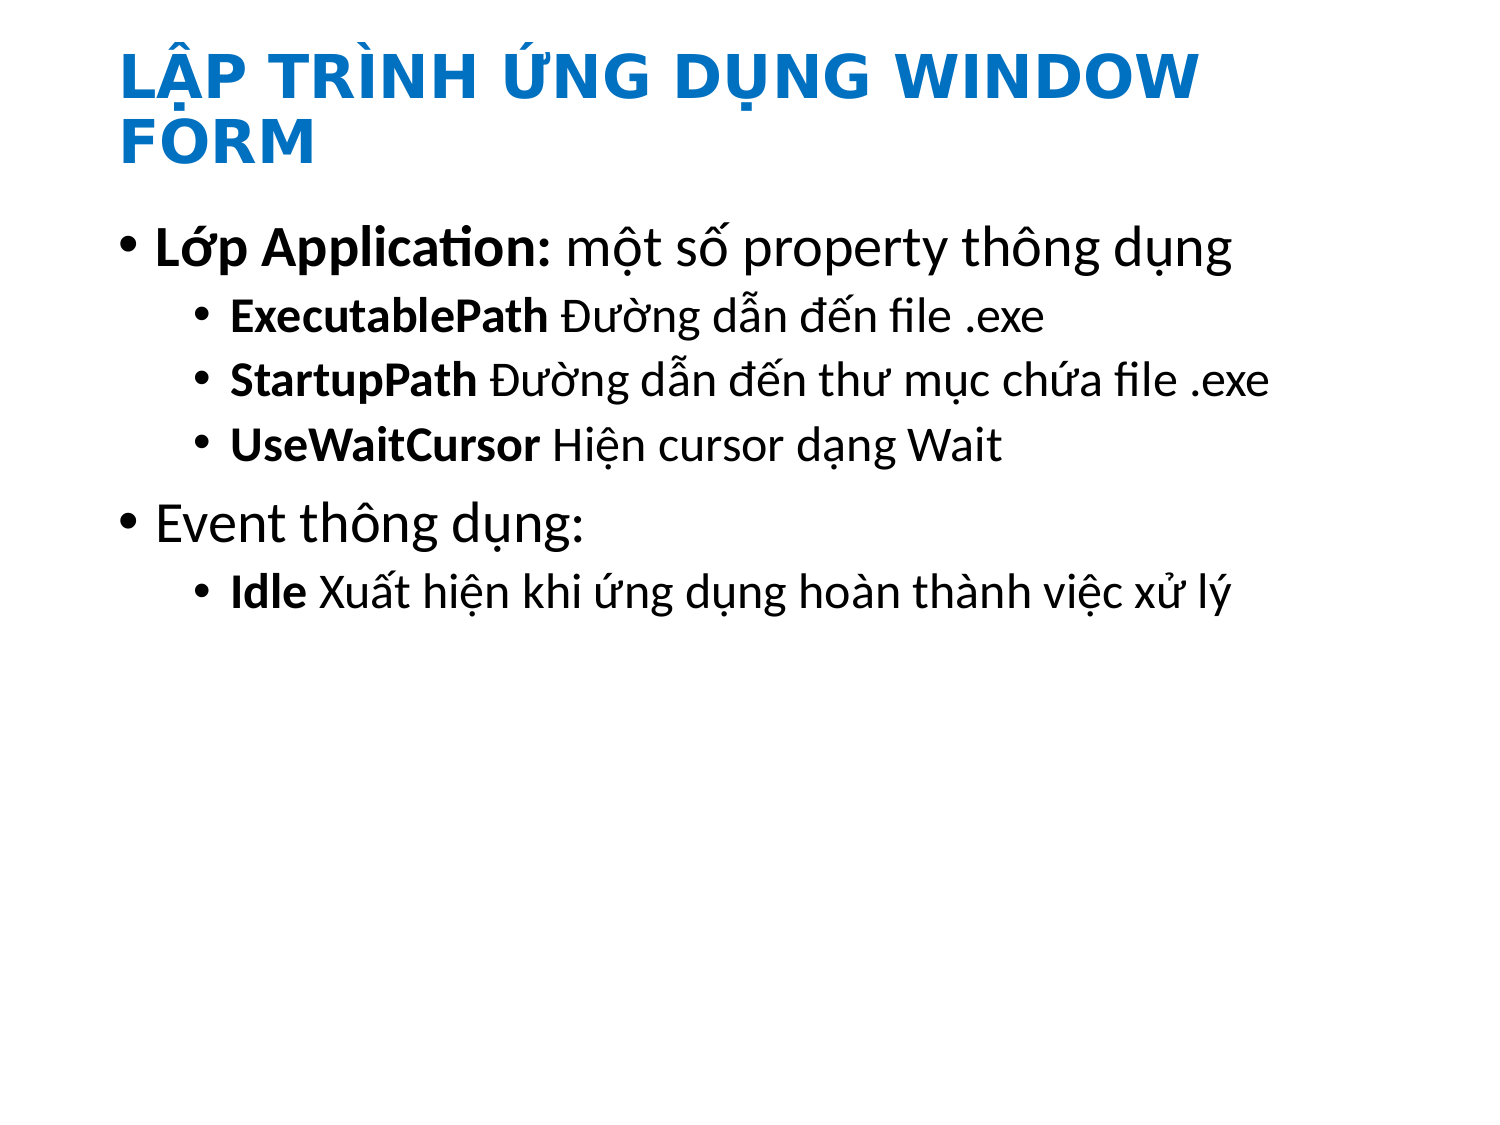

# LẬP TRÌNH ỨNG DỤNG WINDOW FORM
Lớp Application: một số property thông dụng
ExecutablePath Đường dẫn đến file .exe
StartupPath Đường dẫn đến thư mục chứa file .exe
UseWaitCursor Hiện cursor dạng Wait
Event thông dụng:
Idle Xuất hiện khi ứng dụng hoàn thành việc xử lý